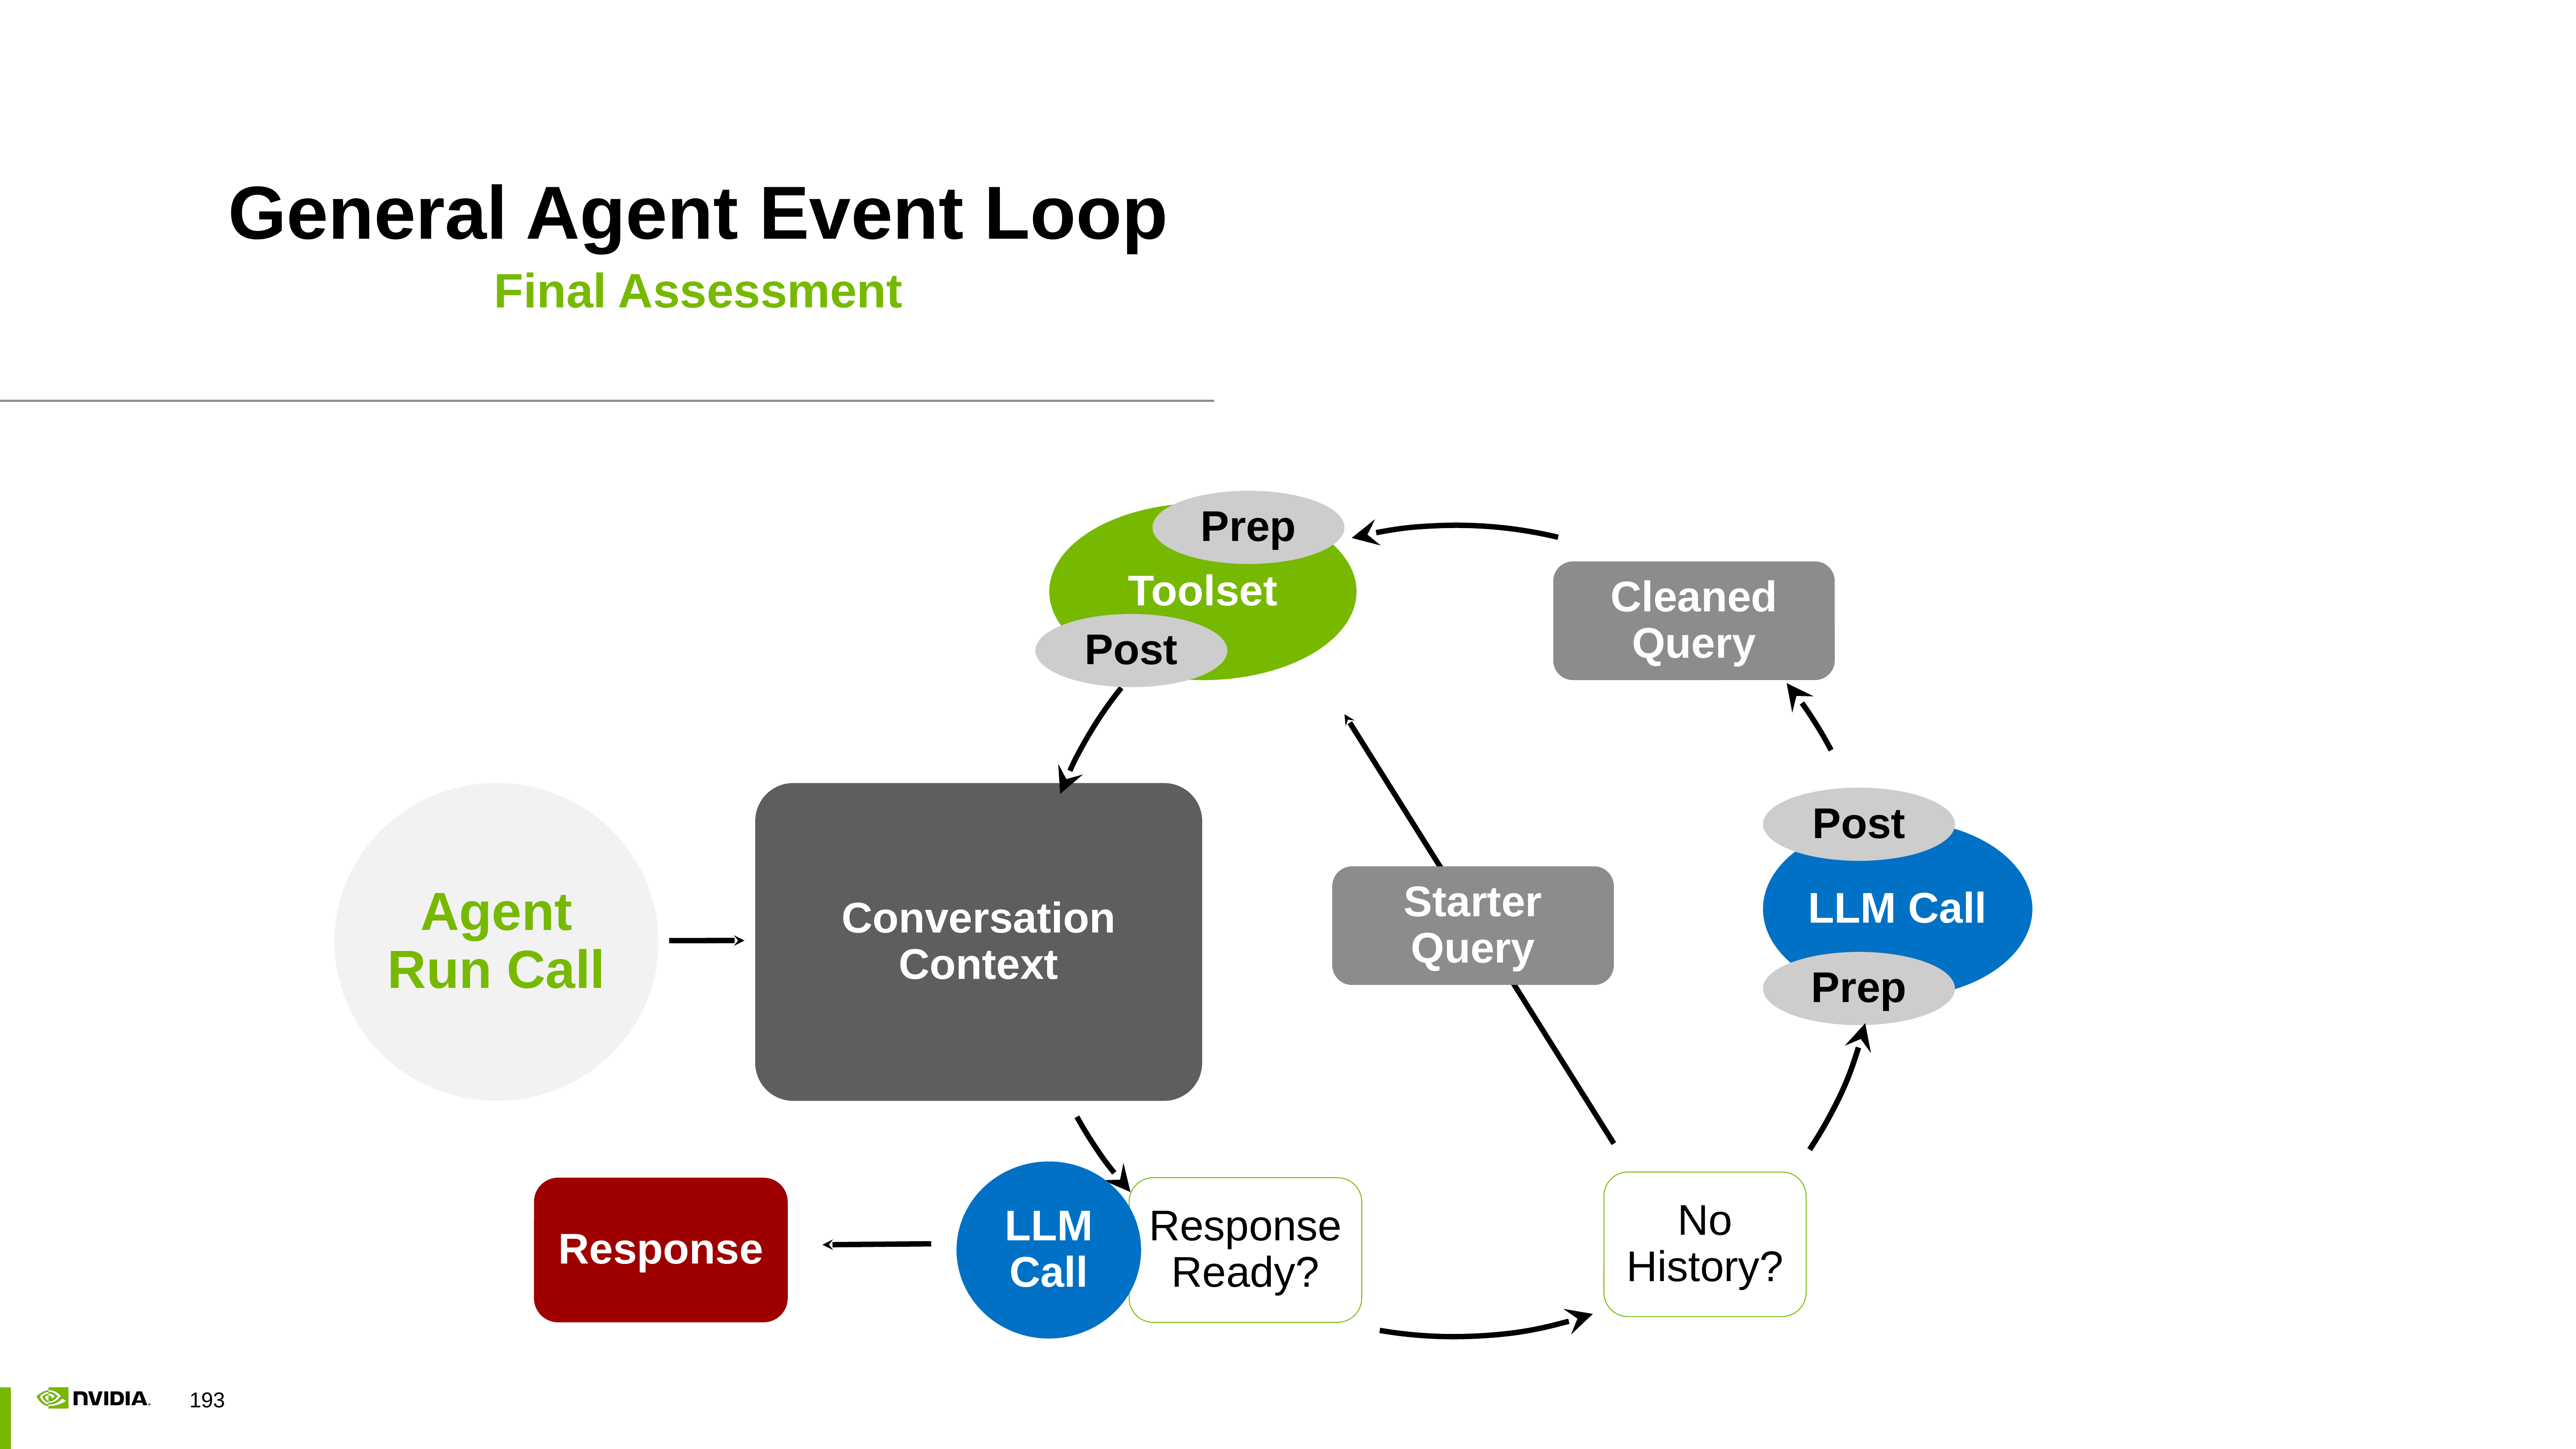

# General Agent Event Loop
Final Assessment
Prep
Toolset

Cleaned
Query
Post
Agent
Run Call
Conversation Context
Post
LLM Call
Starter
Query
Prep
LLM Call
No History?
Response
Response Ready?